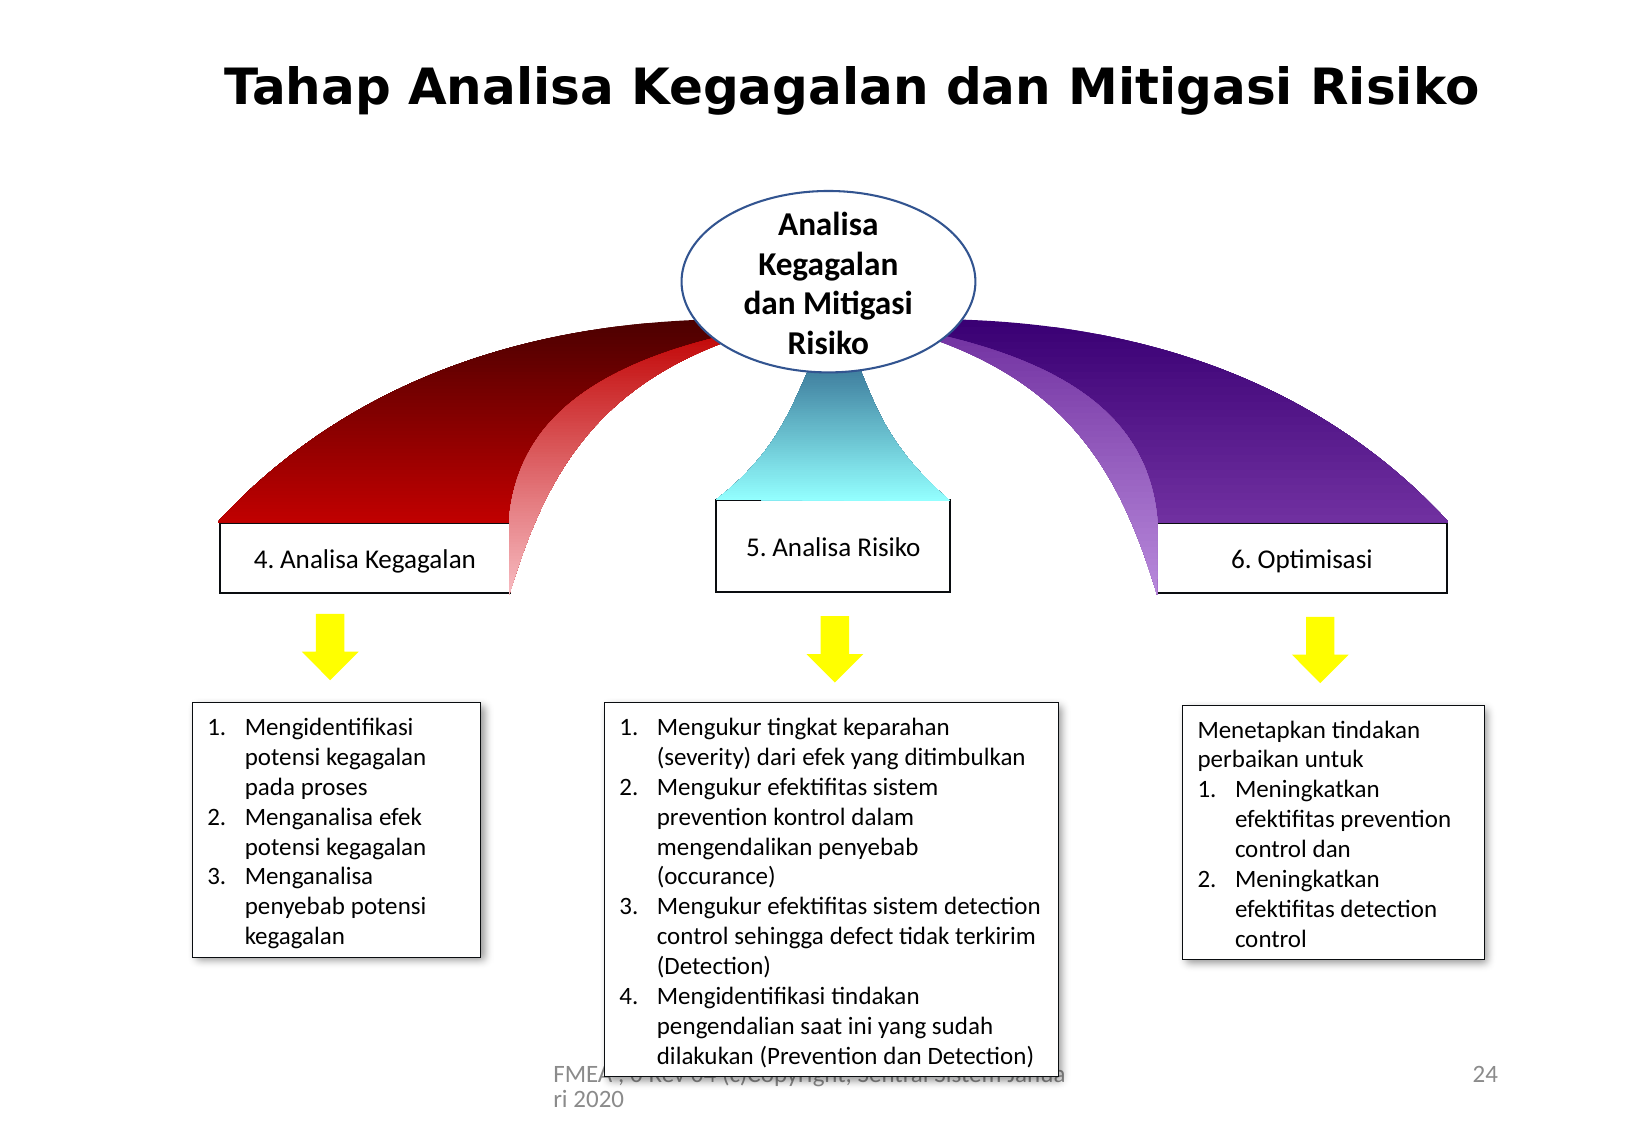

Tahap Analisa Kegagalan dan Mitigasi Risiko
Analisa Kegagalan dan Mitigasi Risiko

4. Analisa Kegagalan

5. Analisa Risiko

6. Optimisasi

Mengidentifikasi potensi kegagalan pada proses
Menganalisa efek  potensi kegagalan
Menganalisa penyebab potensi kegagalan
Mengukur tingkat keparahan (severity) dari efek yang ditimbulkan
Mengukur efektifitas sistem prevention kontrol dalam mengendalikan penyebab (occurance)
Mengukur efektifitas sistem detection control sehingga defect tidak terkirim (Detection)
Mengidentifikasi tindakan pengendalian saat ini yang sudah dilakukan (Prevention dan Detection)
Menetapkan tindakan perbaikan untuk
Meningkatkan efektifitas prevention control dan
Meningkatkan efektifitas detection control
FMEA , 0 Rev 04 (c)Copyrignt, Sentral Sistem Januari 2020
24